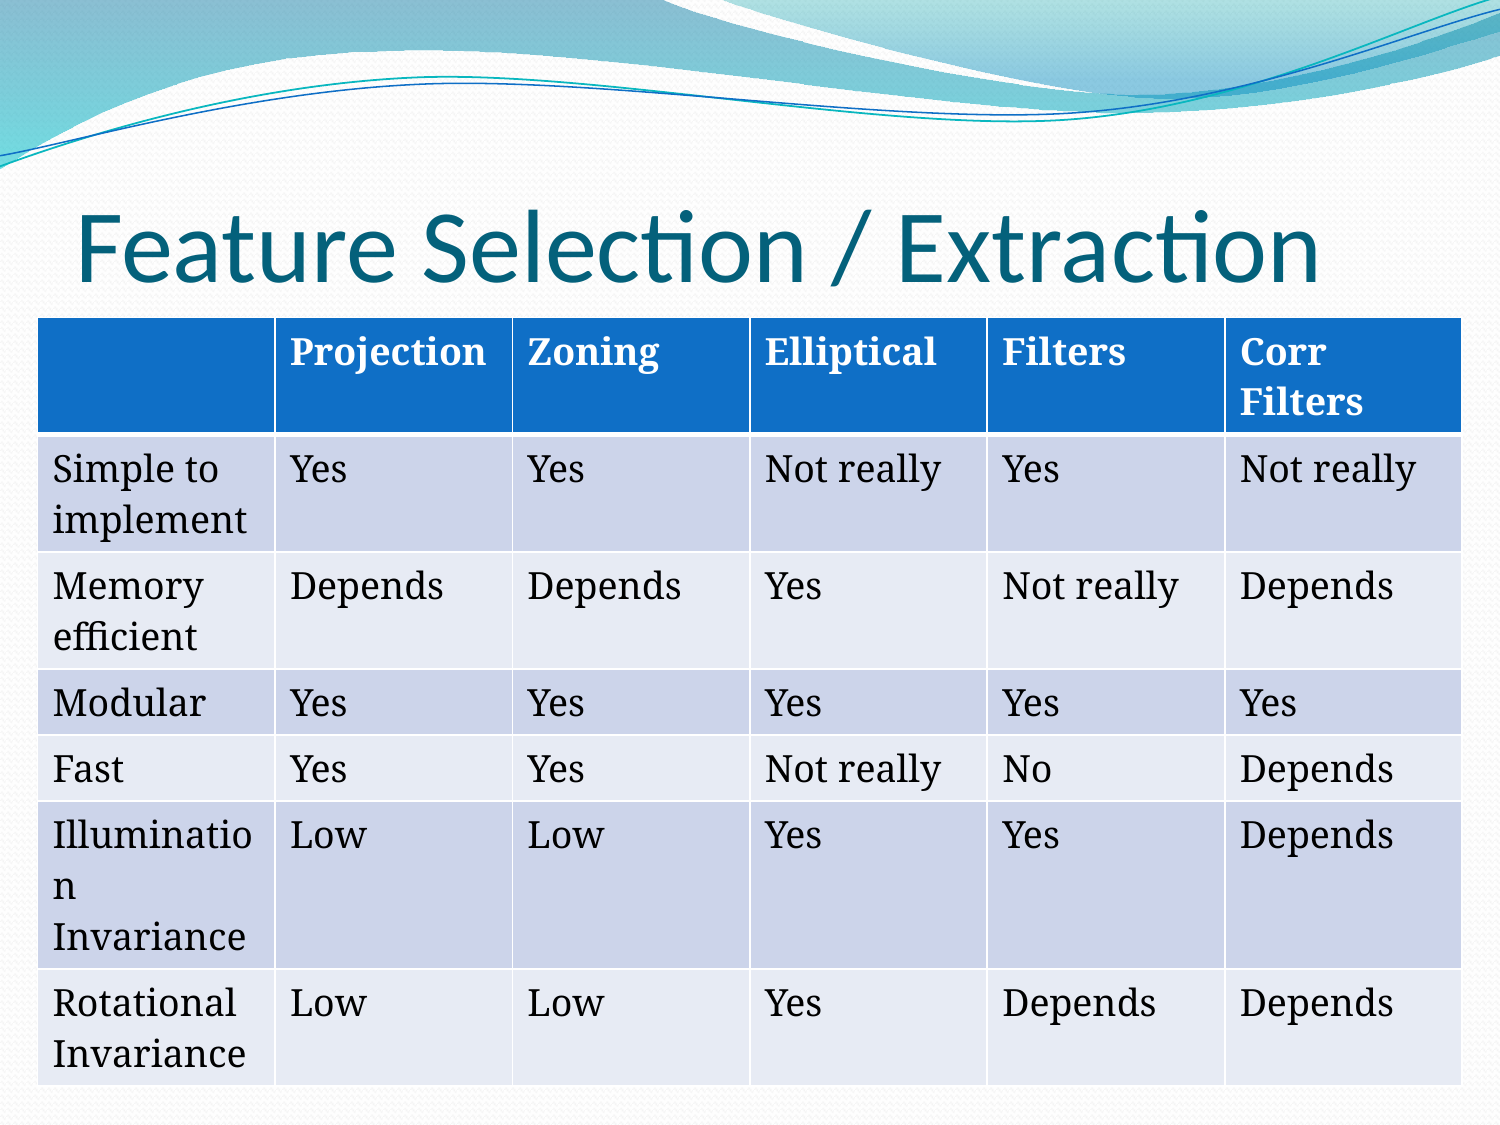

# Feature Selection / Extraction
|  | Projection | Zoning | Elliptical | Filters | Corr Filters |
| --- | --- | --- | --- | --- | --- |
| Simple to implement | Yes | Yes | Not really | Yes | Not really |
| Memory efficient | Depends | Depends | Yes | Not really | Depends |
| Modular | Yes | Yes | Yes | Yes | Yes |
| Fast | Yes | Yes | Not really | No | Depends |
| Illumination Invariance | Low | Low | Yes | Yes | Depends |
| Rotational Invariance | Low | Low | Yes | Depends | Depends |